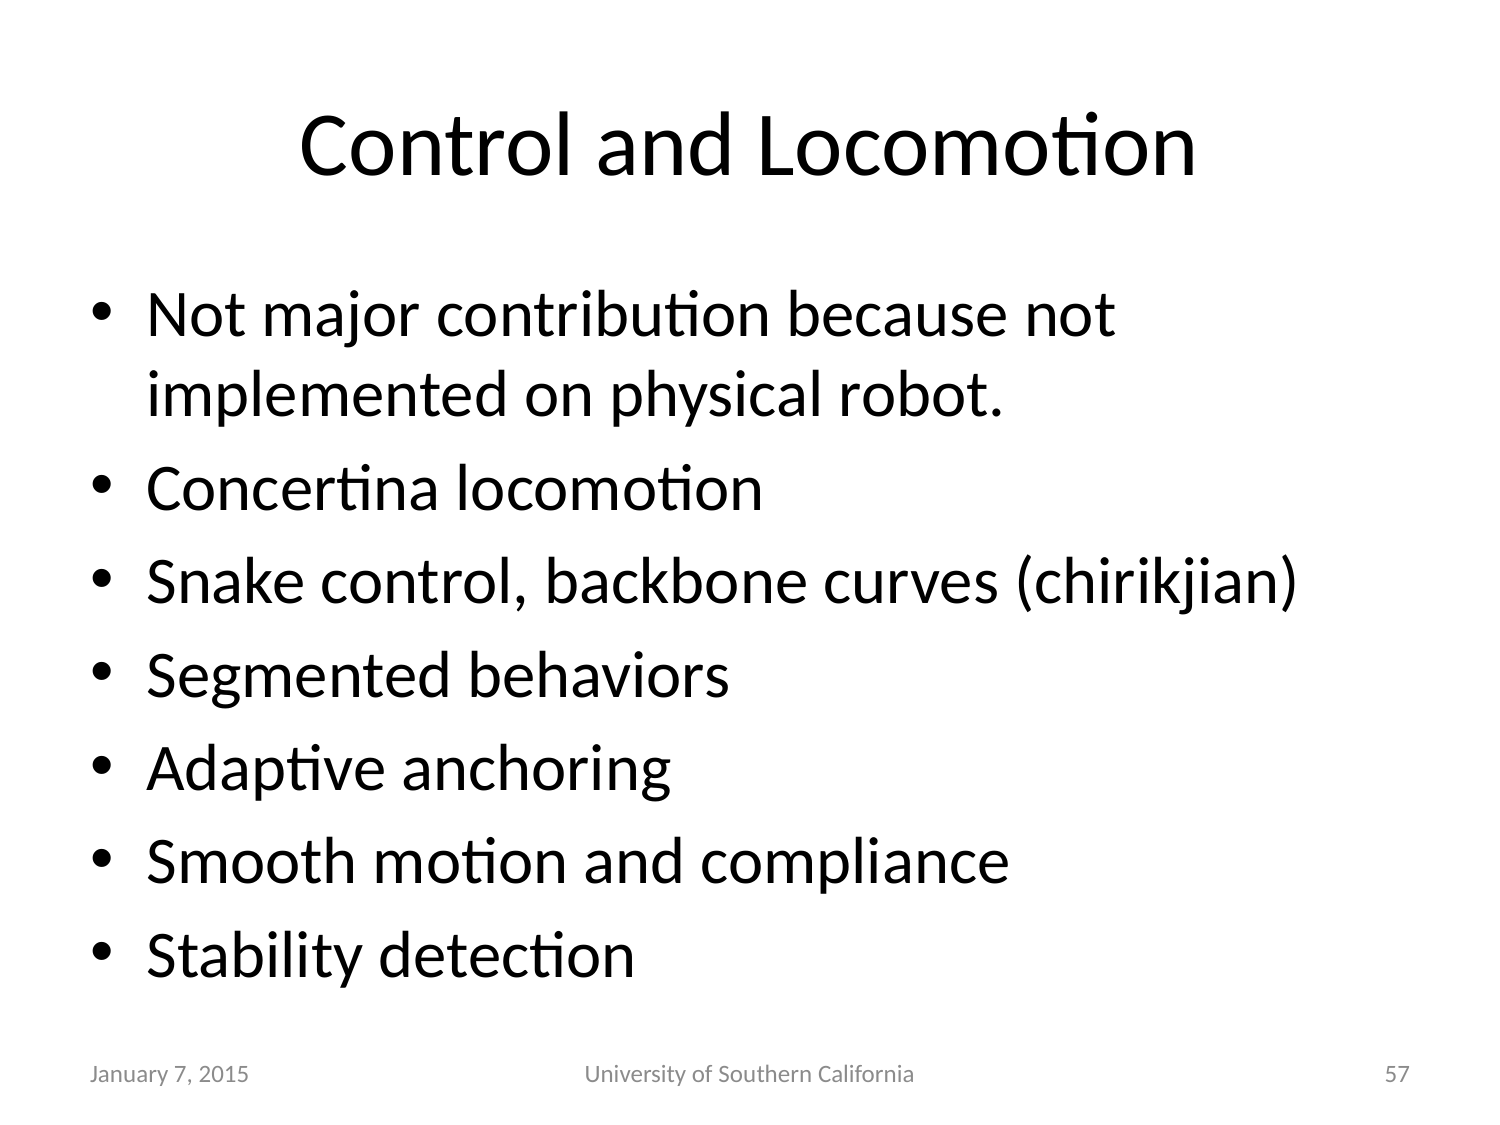

# Control and Locomotion
Not major contribution because not implemented on physical robot.
Concertina locomotion
Snake control, backbone curves (chirikjian)
Segmented behaviors
Adaptive anchoring
Smooth motion and compliance
Stability detection
January 7, 2015
University of Southern California
57